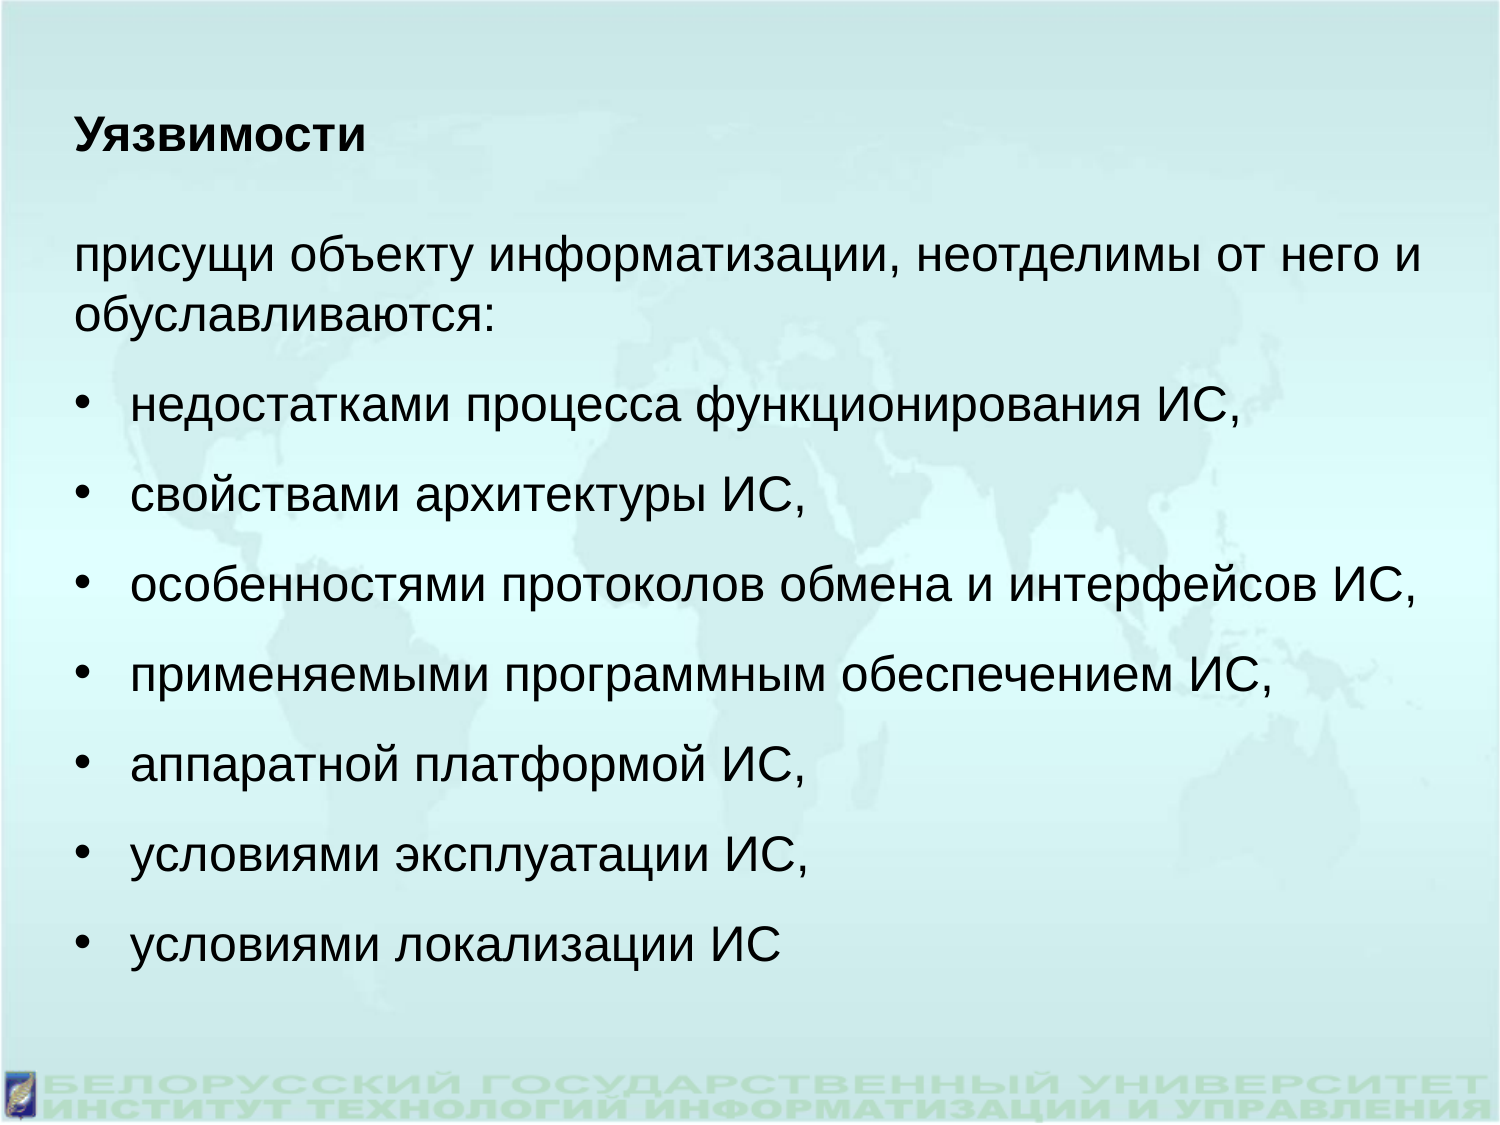

Уязвимости

присущи объекту информатизации, неотделимы от него и
обуславливаются:
недостатками процесса функционирования ИС,
свойствами архитектуры ИС,
особенностями протоколов обмена и интерфейсов ИС,
применяемыми программным обеспечением ИС,
аппаратной платформой ИС,
условиями эксплуатации ИС,
условиями локализации ИС